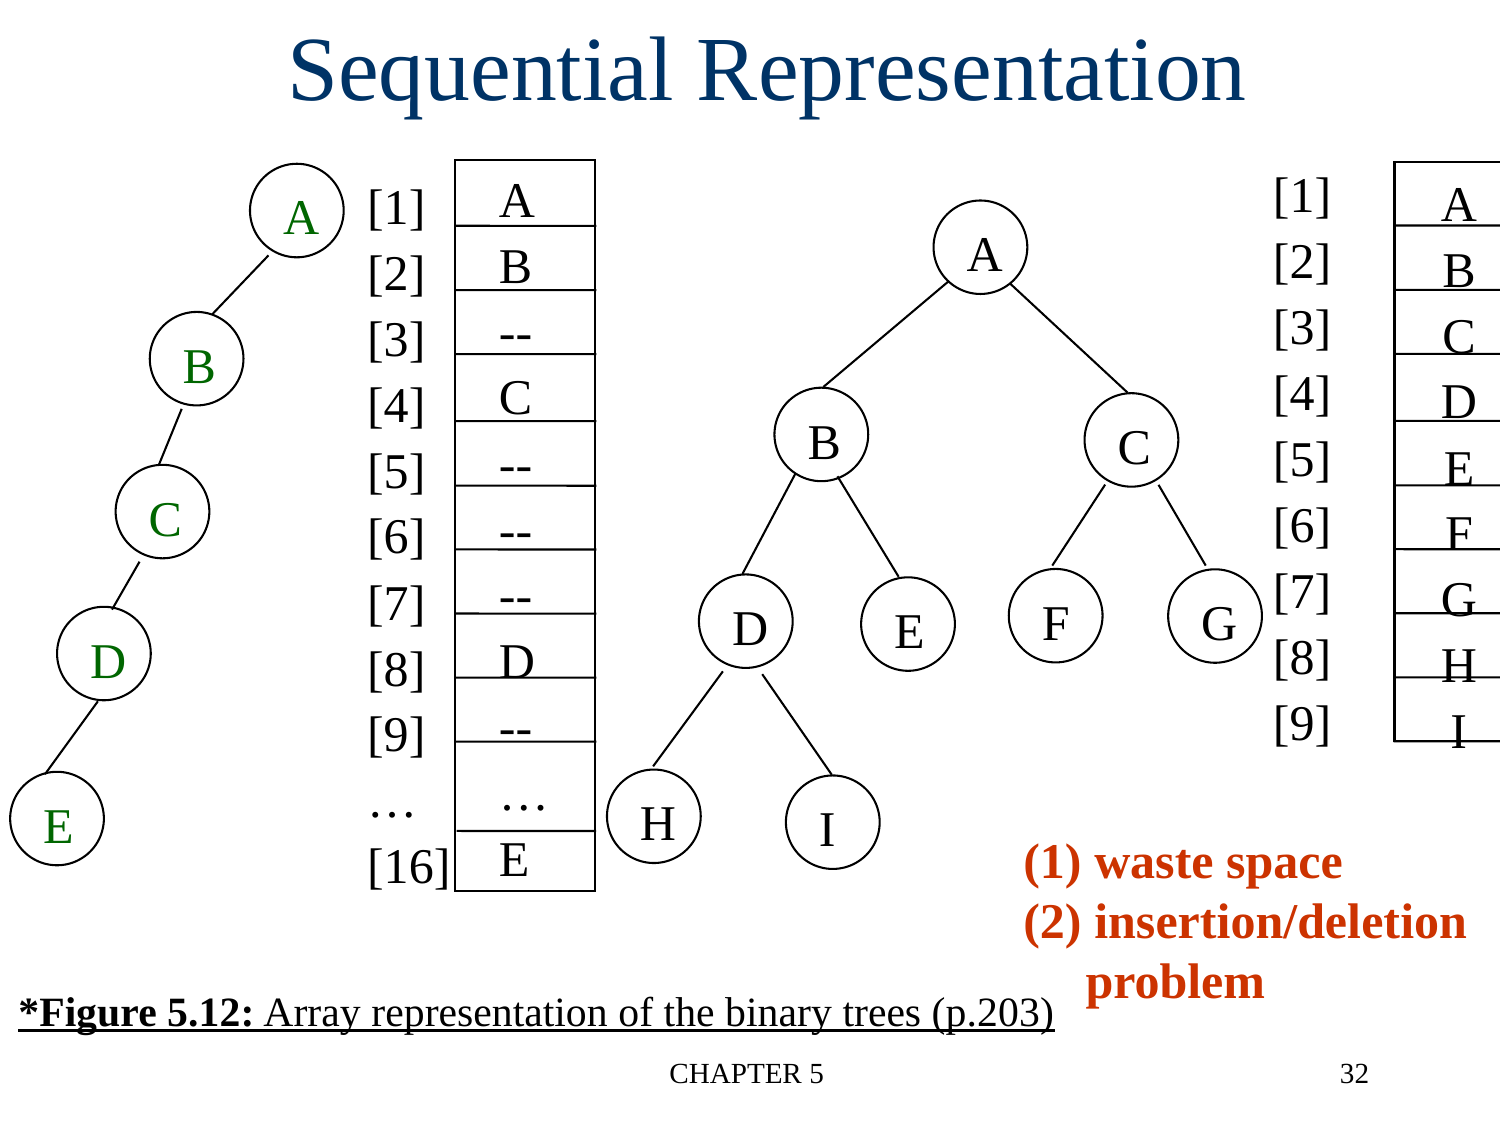

Sequential Representation
[1]
[2]
[3]
[4]
[5]
[6]
[7]
[8]
[9]
A
B
--
C
--
--
--
D
--
…
E

[1]
[2]
[3]
[4]
[5]
[6]
[7]
[8]
[9]
…
[16]

A
B
C
D
E
F
G
H
I

A

B

C

D

E

A

B

C

F

G

D

E

H

I

(1) waste space
(2) insertion/deletion
     problem
*Figure 5.12: Array representation of the binary trees (p.203)
CHAPTER 5
32